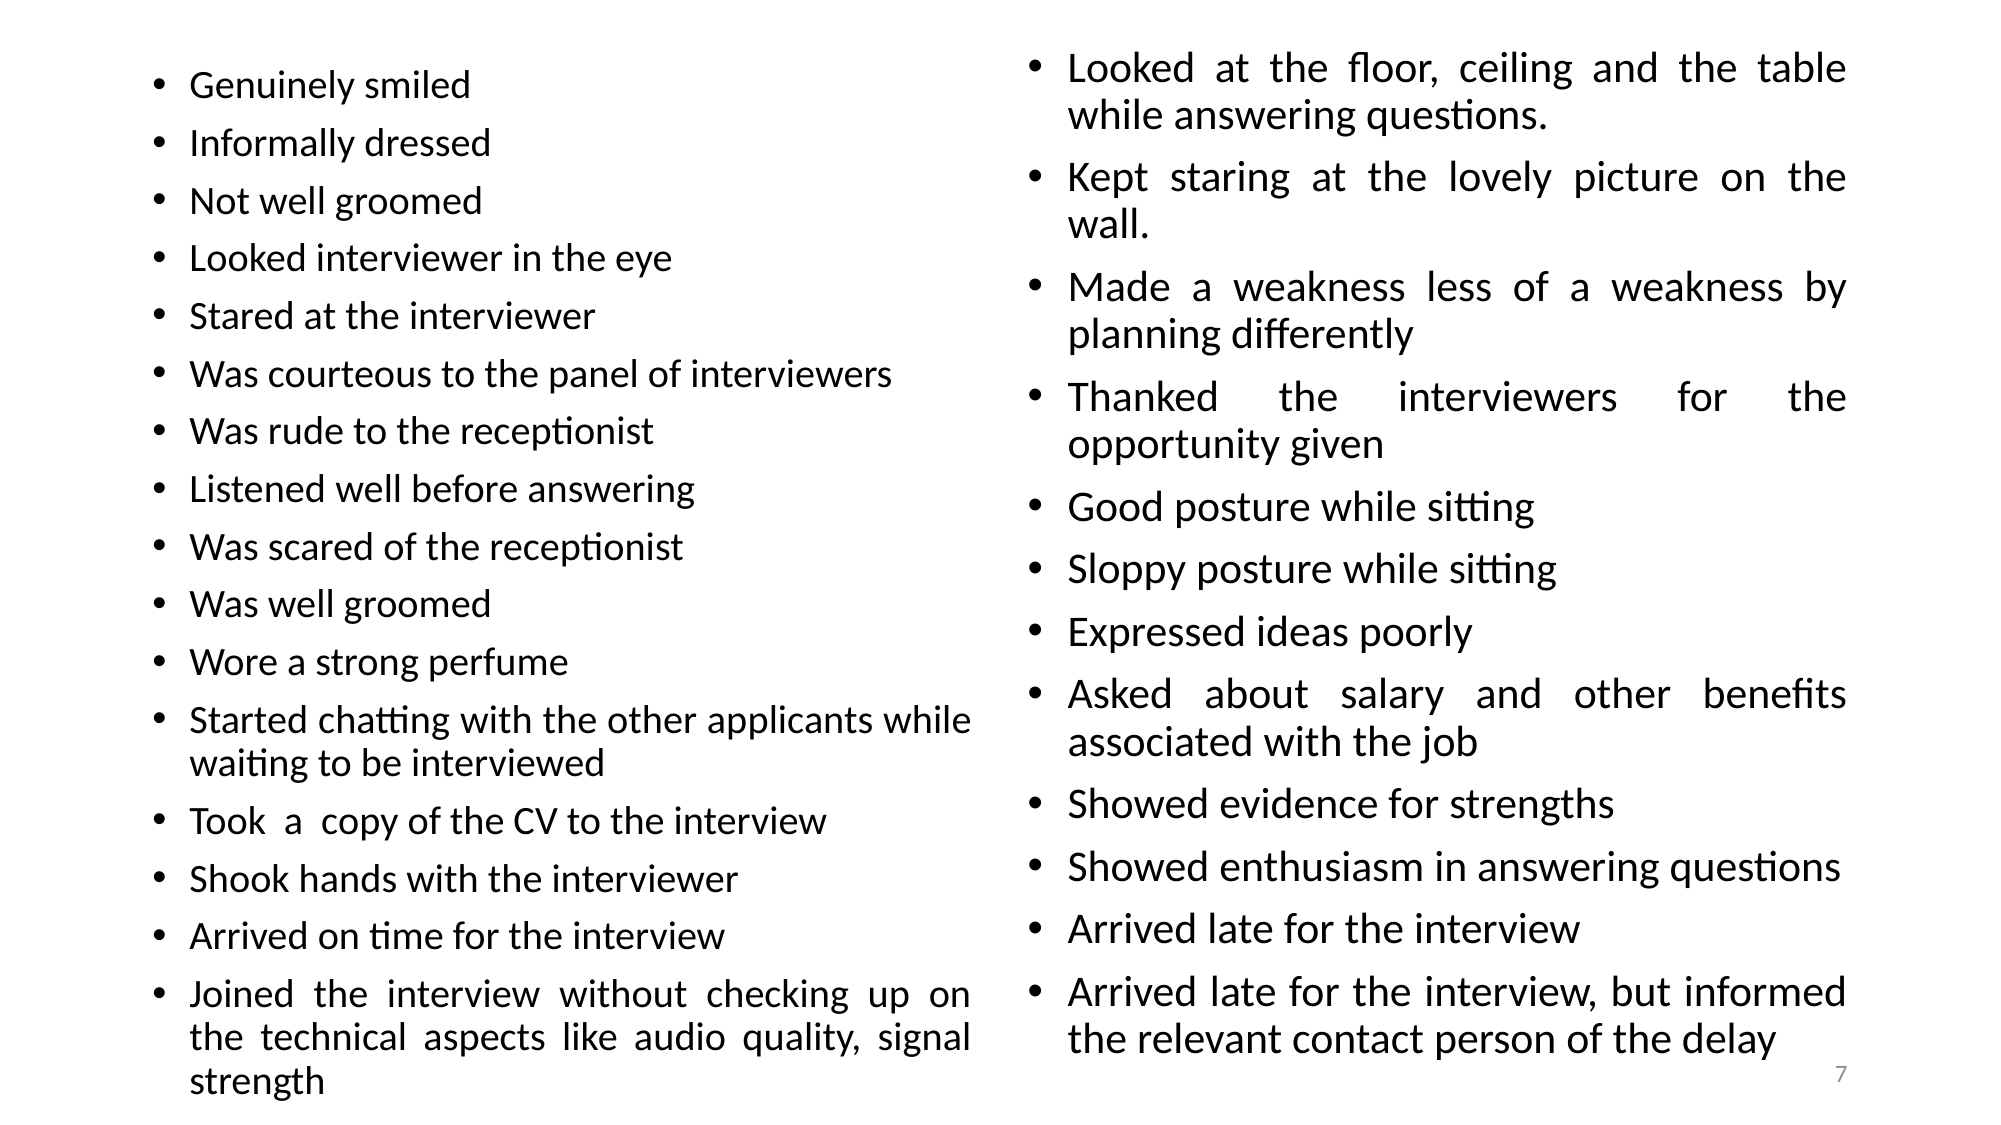

Looked at the floor, ceiling and the table while answering questions.
Kept staring at the lovely picture on the wall.
Made a weakness less of a weakness by planning differently
Thanked the interviewers for the opportunity given
Good posture while sitting
Sloppy posture while sitting
Expressed ideas poorly
Asked about salary and other benefits associated with the job
Showed evidence for strengths
Showed enthusiasm in answering questions
Arrived late for the interview
Arrived late for the interview, but informed the relevant contact person of the delay

Genuinely smiled
Informally dressed
Not well groomed
Looked interviewer in the eye
Stared at the interviewer
Was courteous to the panel of interviewers
Was rude to the receptionist
Listened well before answering
Was scared of the receptionist
Was well groomed
Wore a strong perfume
Started chatting with the other applicants while waiting to be interviewed
Took  a  copy of the CV to the interview
Shook hands with the interviewer
Arrived on time for the interview
Joined the interview without checking up on the technical aspects like audio quality, signal strength

7